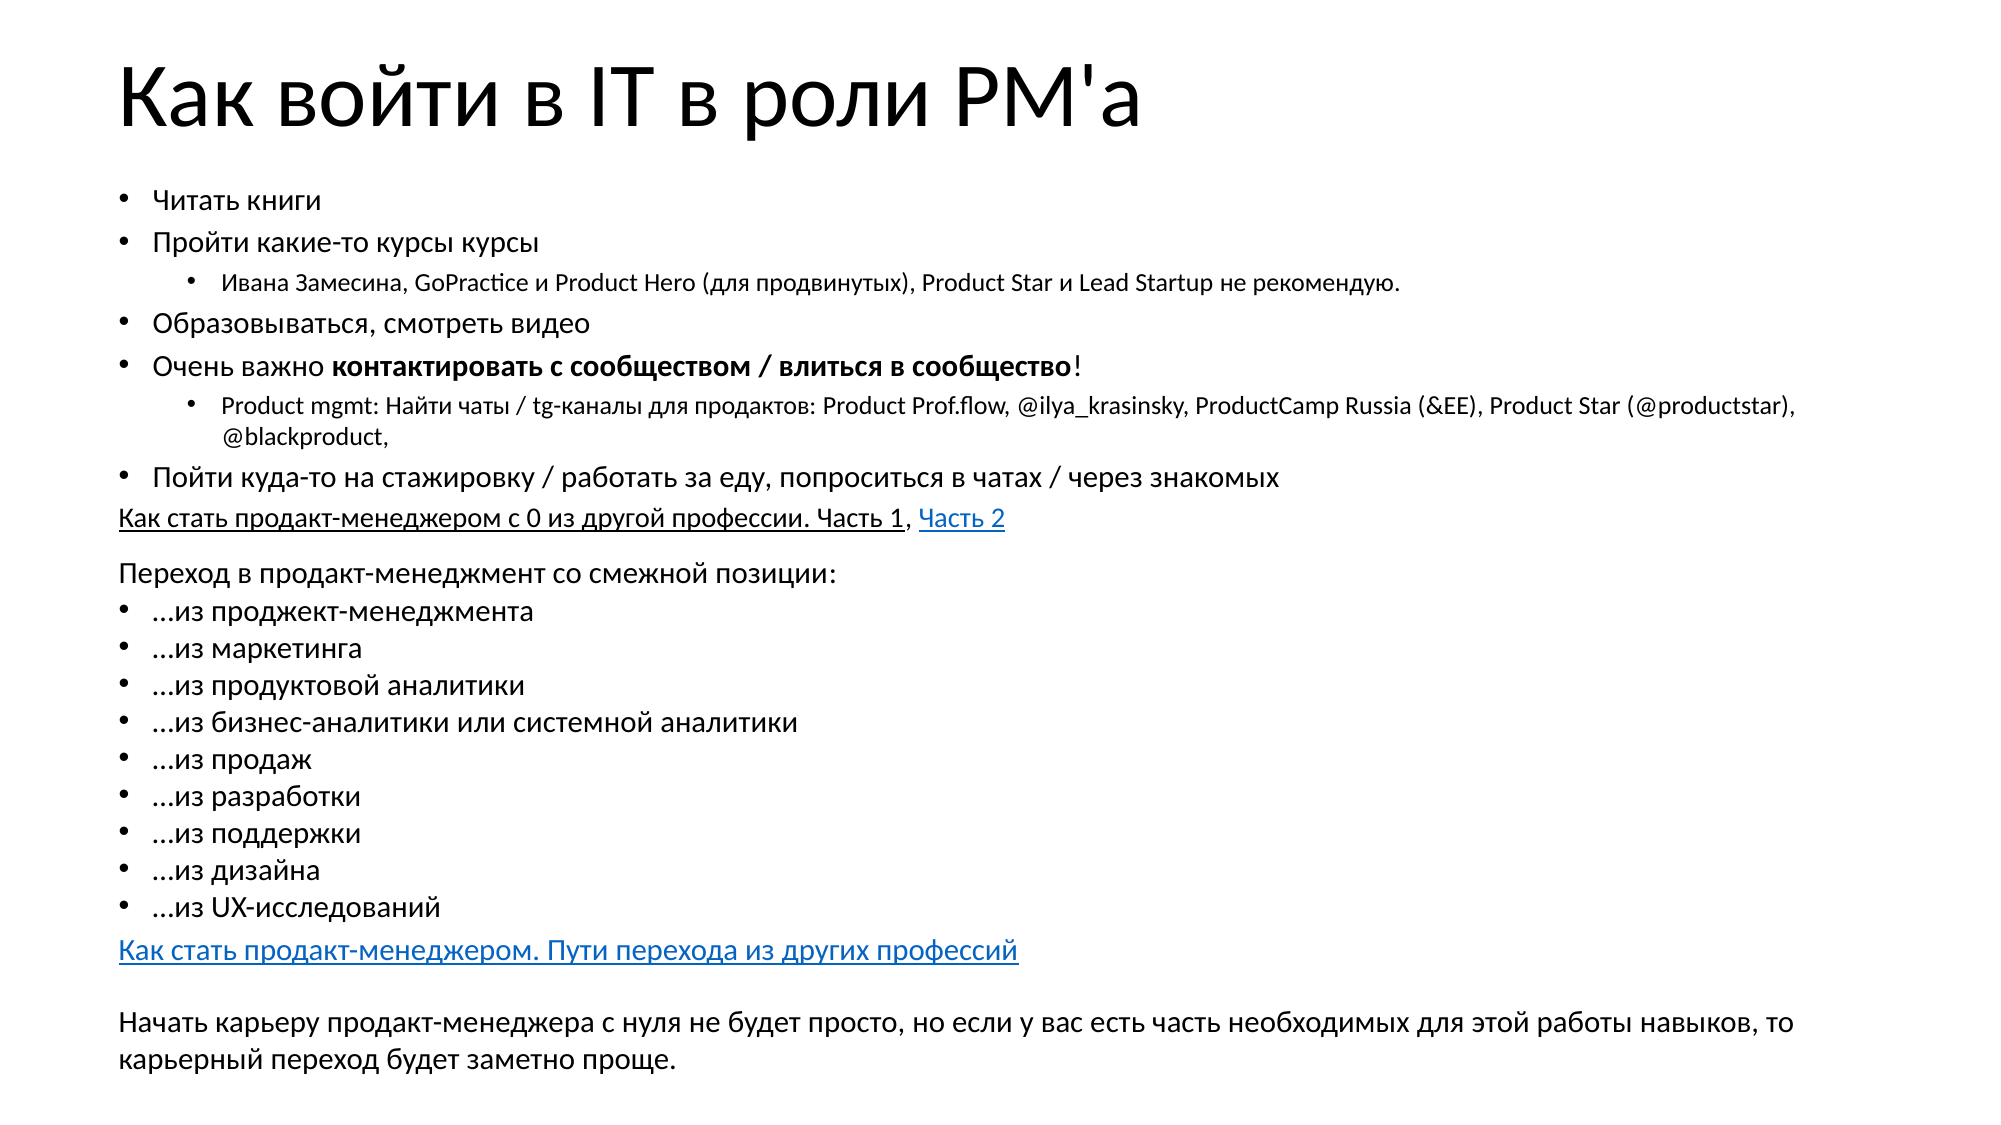

# Как войти в IT в роли PM'a
Читать книги
Пройти какие-то курсы курсы
Ивана Замесина, GoPractice и Product Hero (для продвинутых), Product Star и Lead Startup не рекомендую.
Образовываться, смотреть видео
Очень важно контактировать с сообществом / влиться в сообщество!
Product mgmt: Найти чаты / tg-каналы для продактов: Product Prof.flow, @ilya_krasinsky, ProductCamp Russia (&EE), Product Star (@productstar), @blackproduct,
Пойти куда-то на стажировку / работать за еду, попроситься в чатах / через знакомых
Как стать продакт-менеджером с 0 из другой профессии. Часть 1, Часть 2
Переход в продакт-менеджмент со смежной позиции:
…из проджект-менеджмента
…из маркетинга
…из продуктовой аналитики
…из бизнес-аналитики или системной аналитики
…из продаж
…из разработки
…из поддержки
…из дизайна
…из UX-исследований
Как стать продакт-менеджером. Пути перехода из других профессий

Начать карьеру продакт-менеджера с нуля не будет просто, но если у вас есть часть необходимых для этой работы навыков, то карьерный переход будет заметно проще.